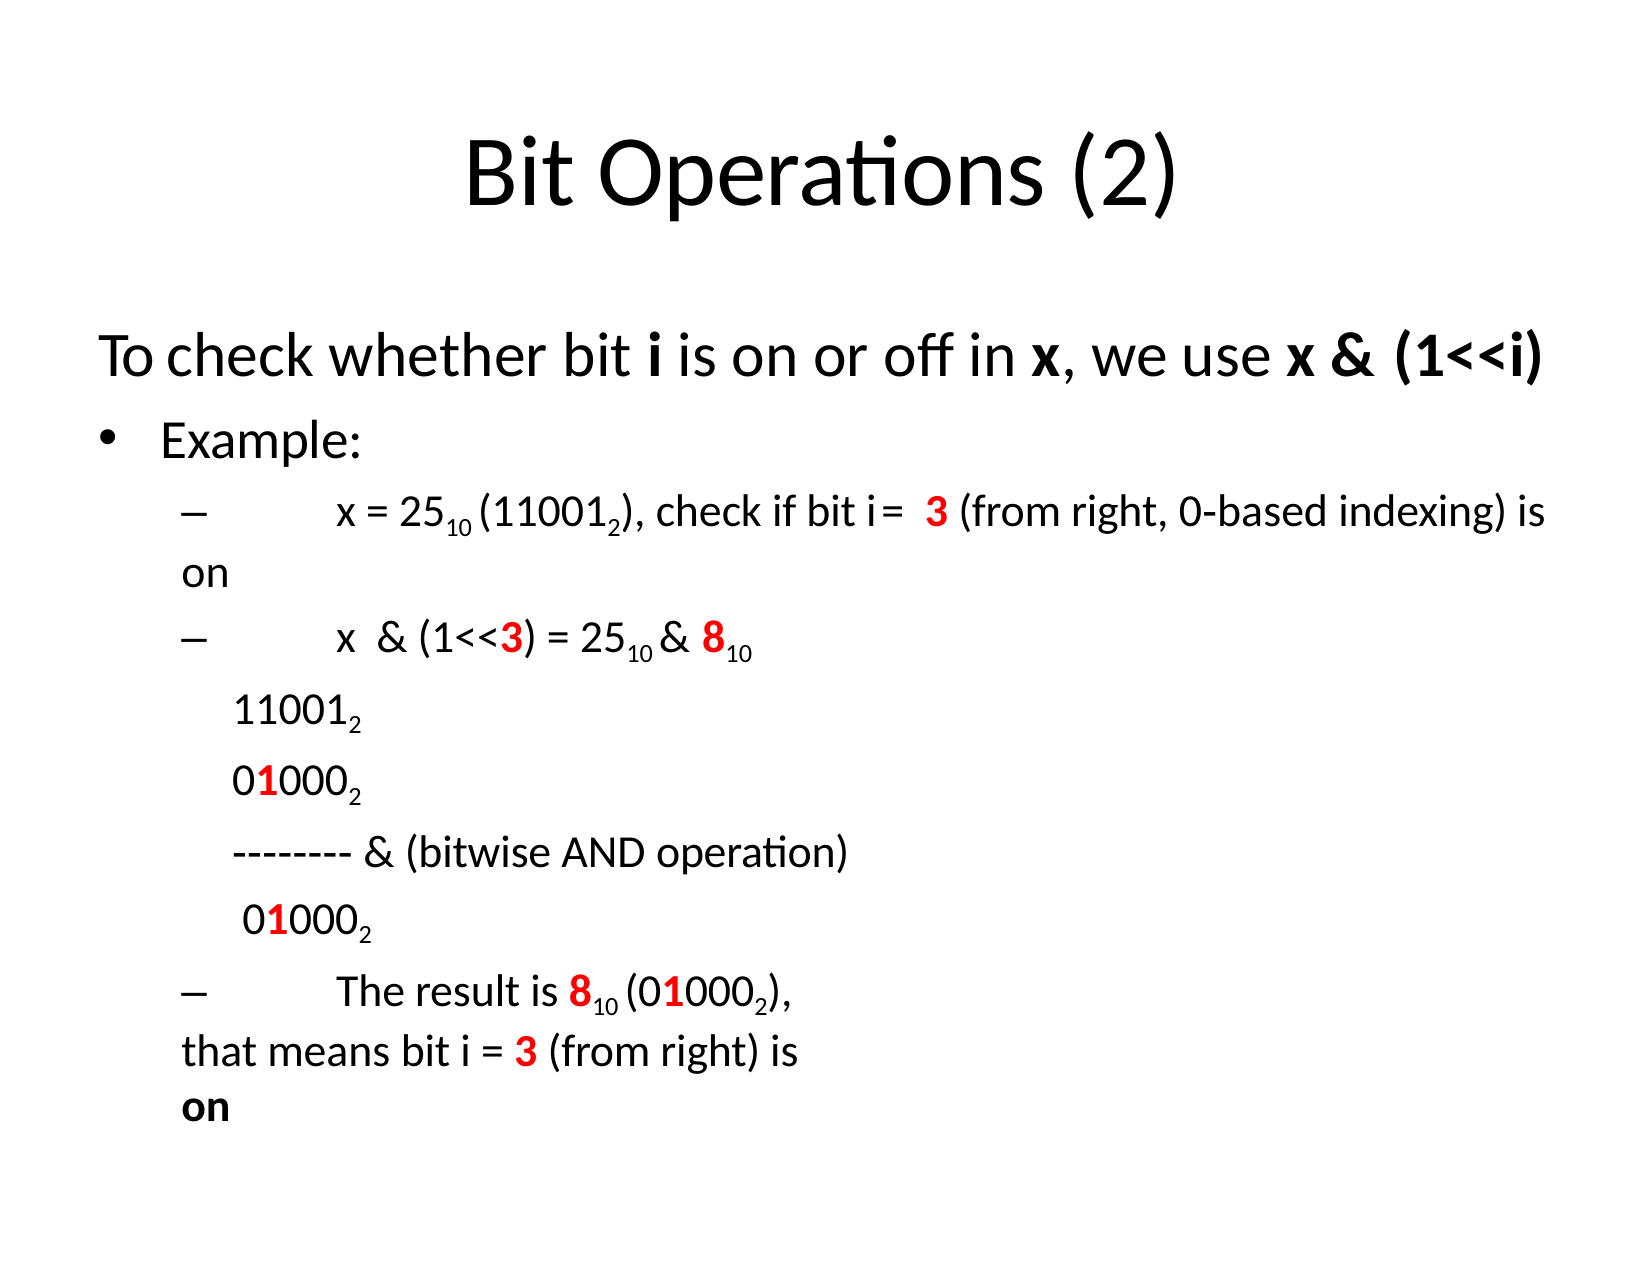

# Bit Operations (2)
To check whether bit i is on or off in x, we use x & (1<<i)
Example:
–	x = 2510 (110012), check if bit i= 3 (from right, 0‐based indexing) is on
–	x  & (1<<3) = 2510 & 810
110012
010002
‐‐‐‐‐‐‐‐ & (bitwise AND operation)  010002
–	The result is 810 (010002), that means bit i = 3 (from right) is on